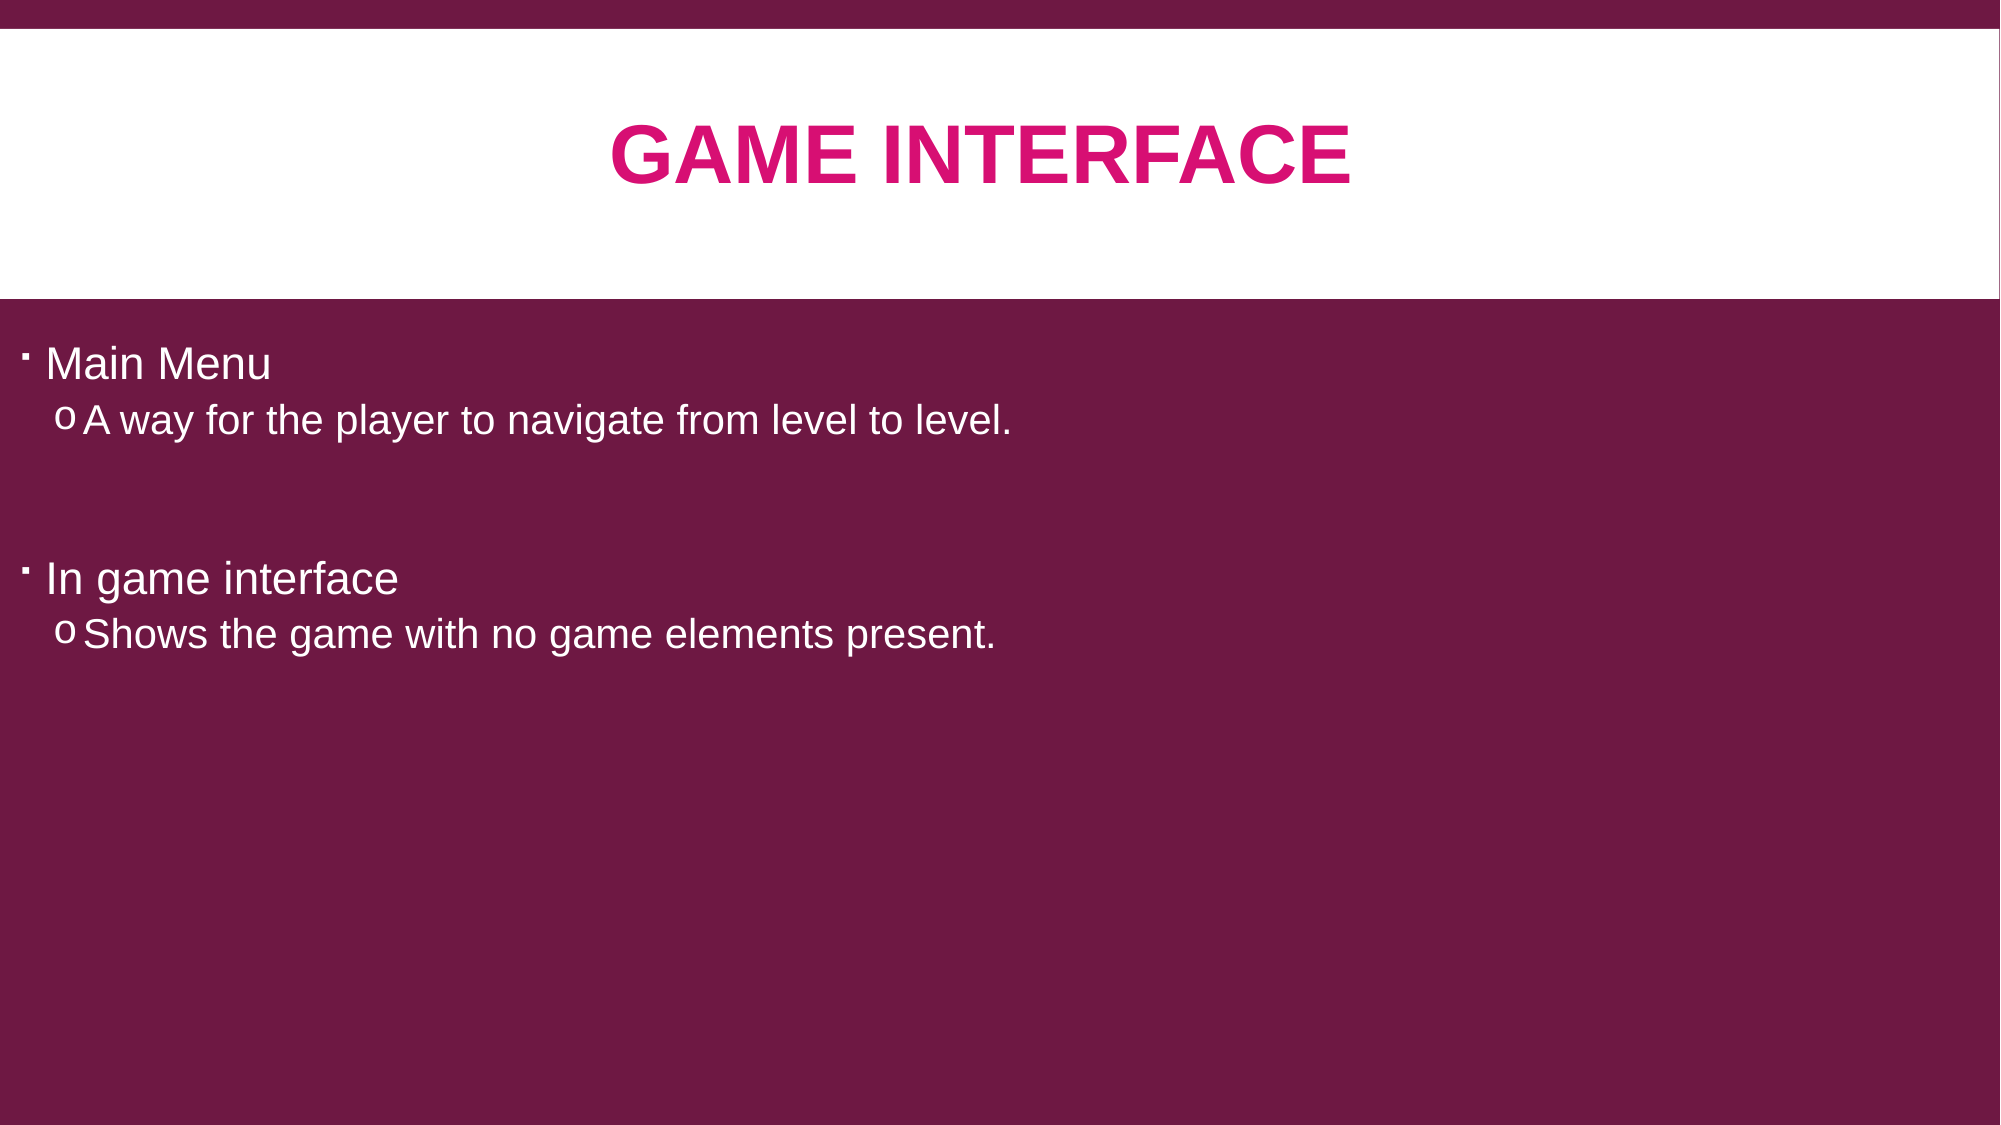

# Game Interface
Main Menu
A way for the player to navigate from level to level.

In game interface
Shows the game with no game elements present.